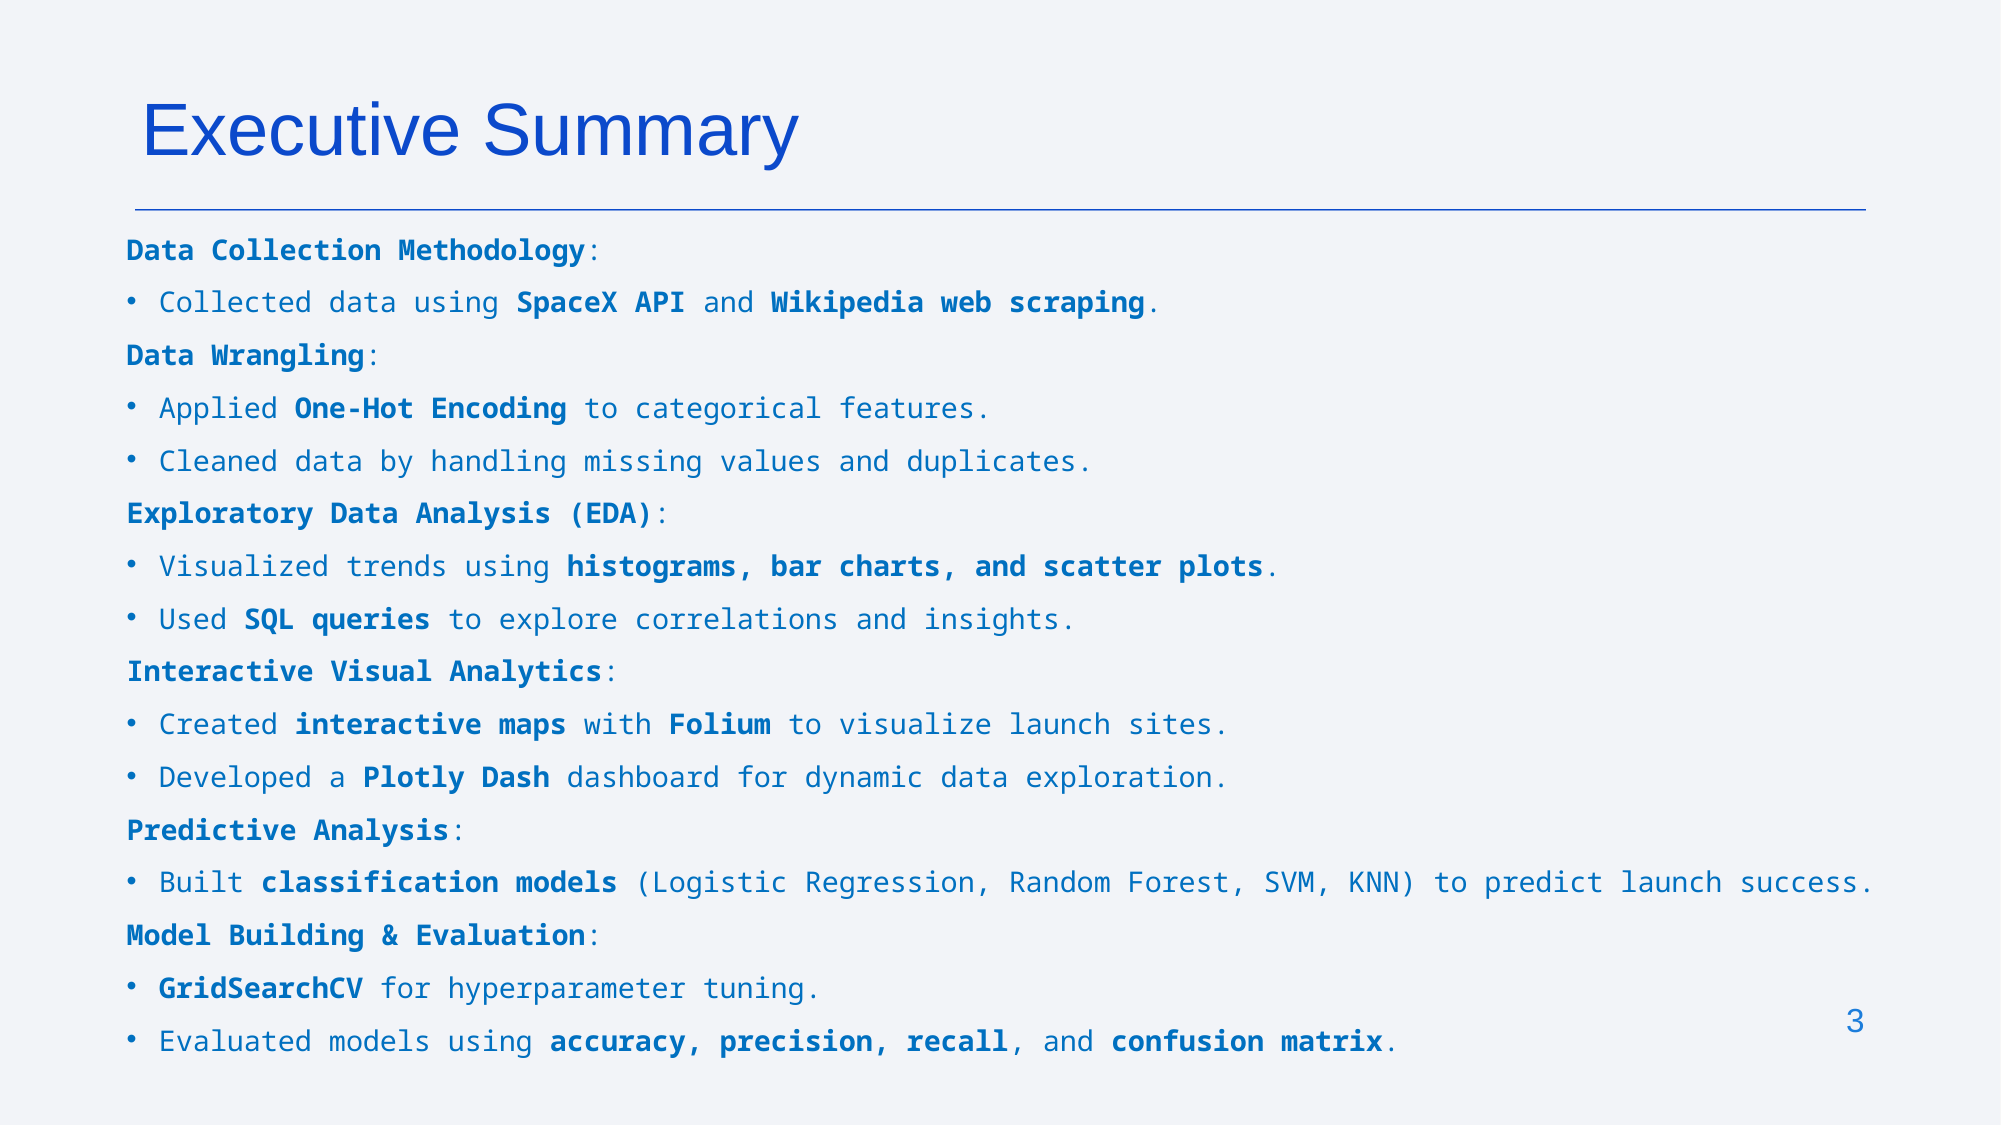

Executive Summary
Data Collection Methodology:
Collected data using SpaceX API and Wikipedia web scraping.
Data Wrangling:
Applied One-Hot Encoding to categorical features.
Cleaned data by handling missing values and duplicates.
Exploratory Data Analysis (EDA):
Visualized trends using histograms, bar charts, and scatter plots.
Used SQL queries to explore correlations and insights.
Interactive Visual Analytics:
Created interactive maps with Folium to visualize launch sites.
Developed a Plotly Dash dashboard for dynamic data exploration.
Predictive Analysis:
Built classification models (Logistic Regression, Random Forest, SVM, KNN) to predict launch success.
Model Building & Evaluation:
GridSearchCV for hyperparameter tuning.
Evaluated models using accuracy, precision, recall, and confusion matrix.
3